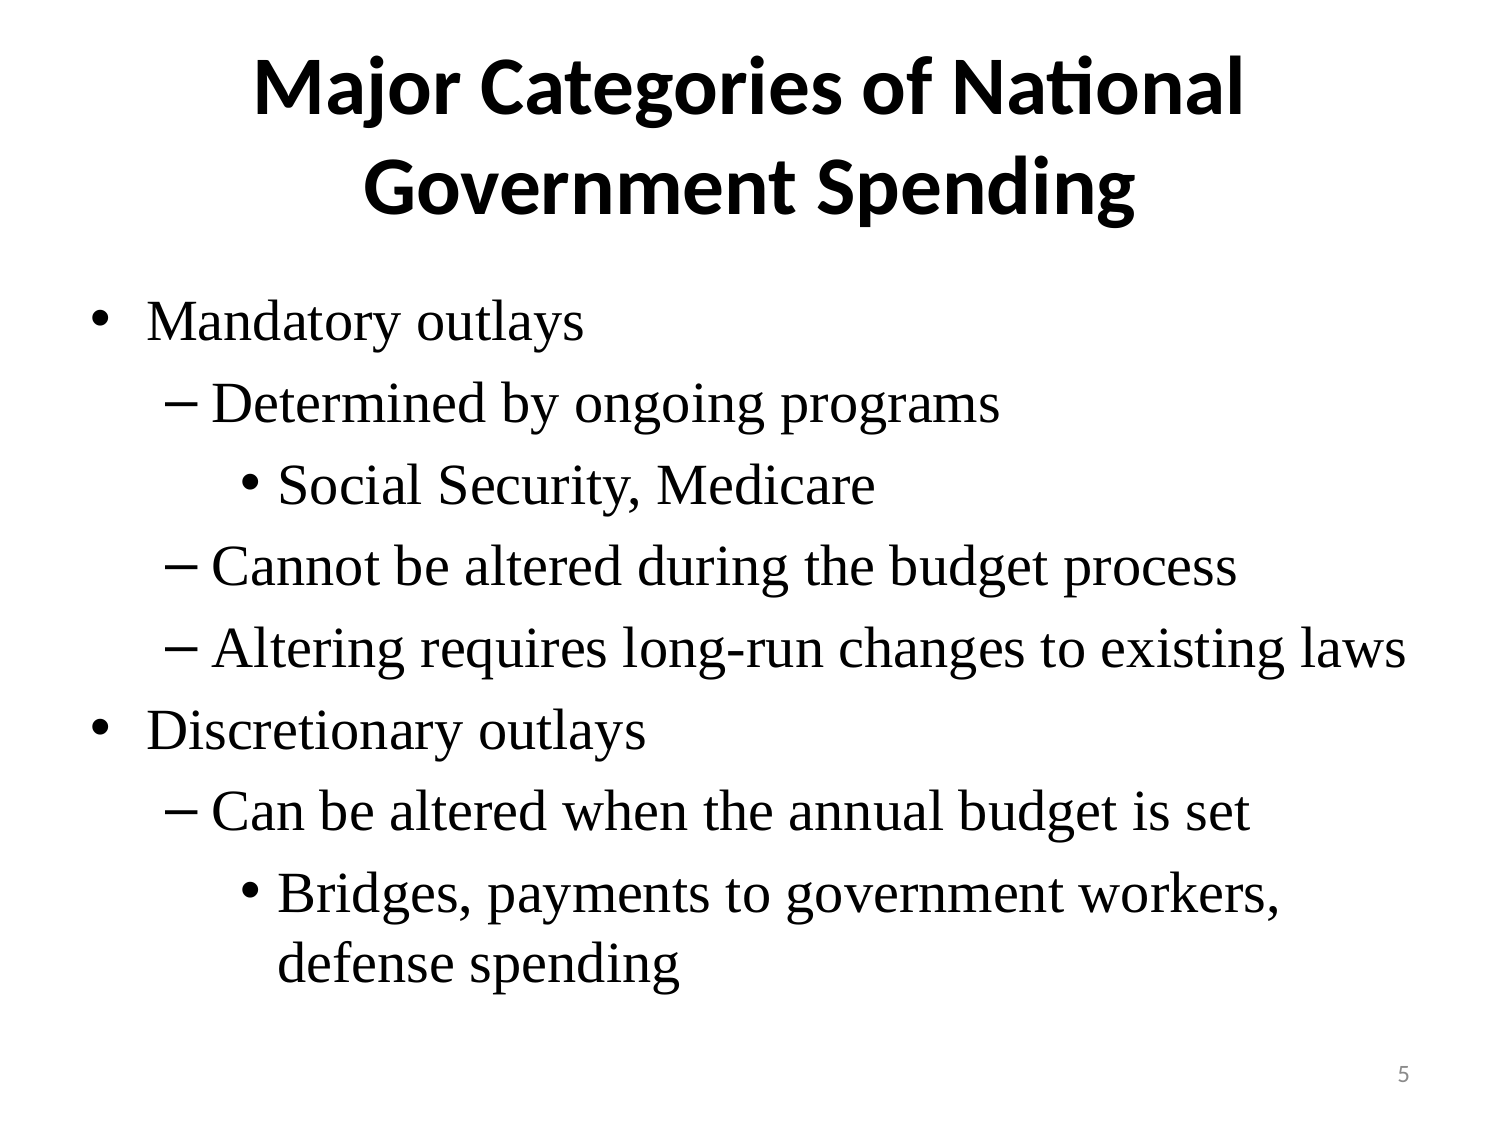

# Major Categories of National Government Spending
Mandatory outlays
Determined by ongoing programs
Social Security, Medicare
Cannot be altered during the budget process
Altering requires long-run changes to existing laws
Discretionary outlays
Can be altered when the annual budget is set
Bridges, payments to government workers, defense spending
5